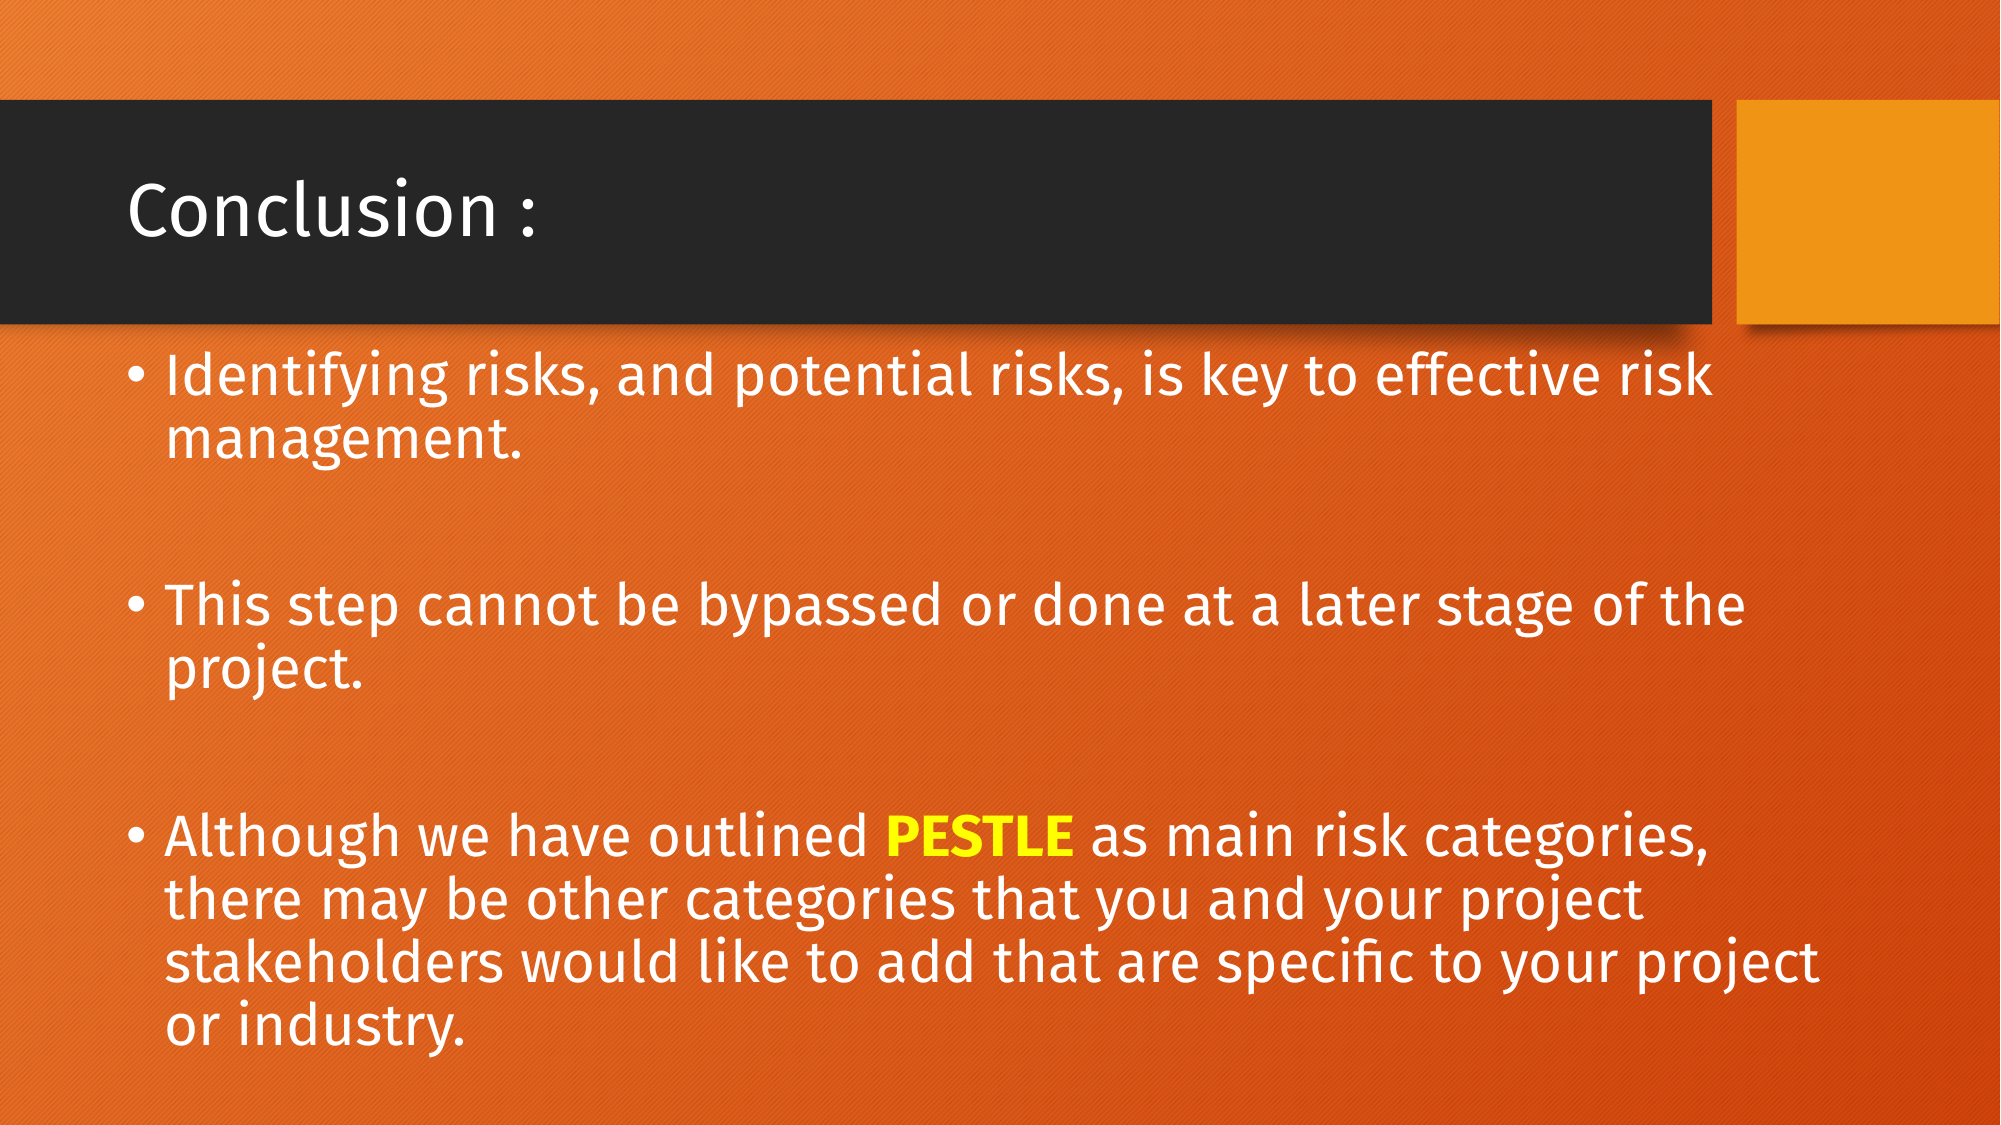

# Conclusion :
Identifying risks, and potential risks, is key to effective risk management.

This step cannot be bypassed or done at a later stage of the project.

Although we have outlined PESTLE as main risk categories, there may be other categories that you and your project stakeholders would like to add that are specific to your project or industry.